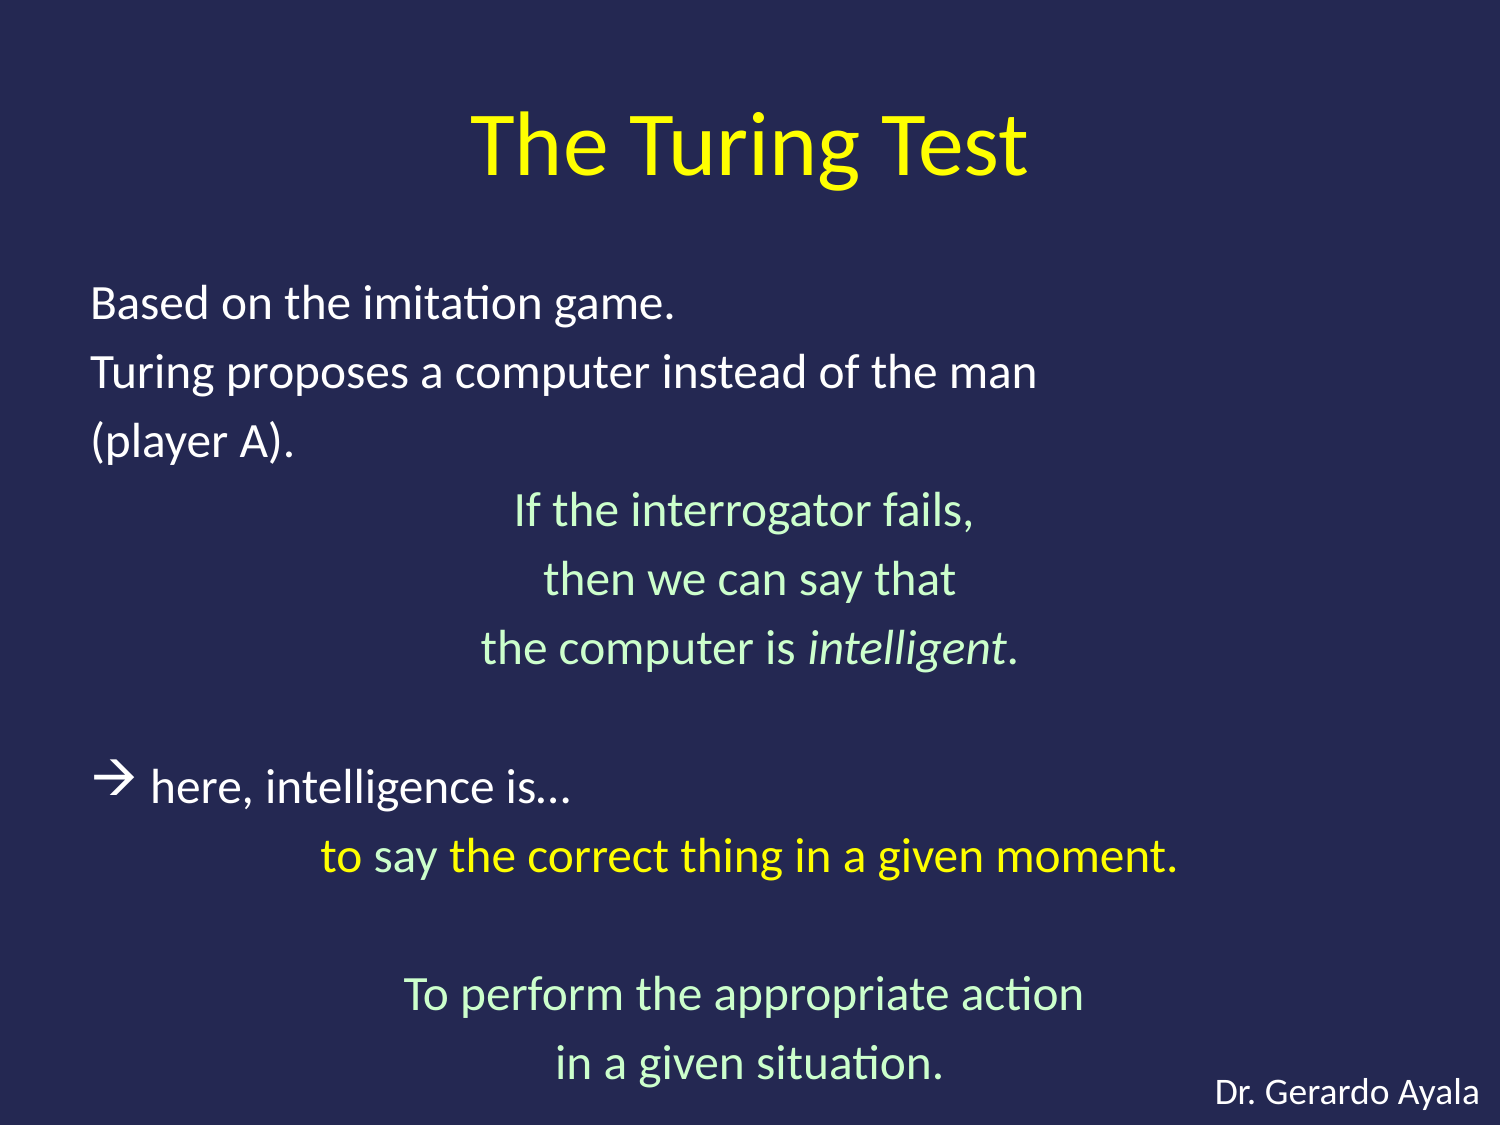

# The Turing Test
Based on the imitation game.
Turing proposes a computer instead of the man
(player A).
If the interrogator fails,
then we can say that
the computer is intelligent.

 here, intelligence is…
to say the correct thing in a given moment.

To perform the appropriate action
in a given situation.

Dr. Gerardo Ayala